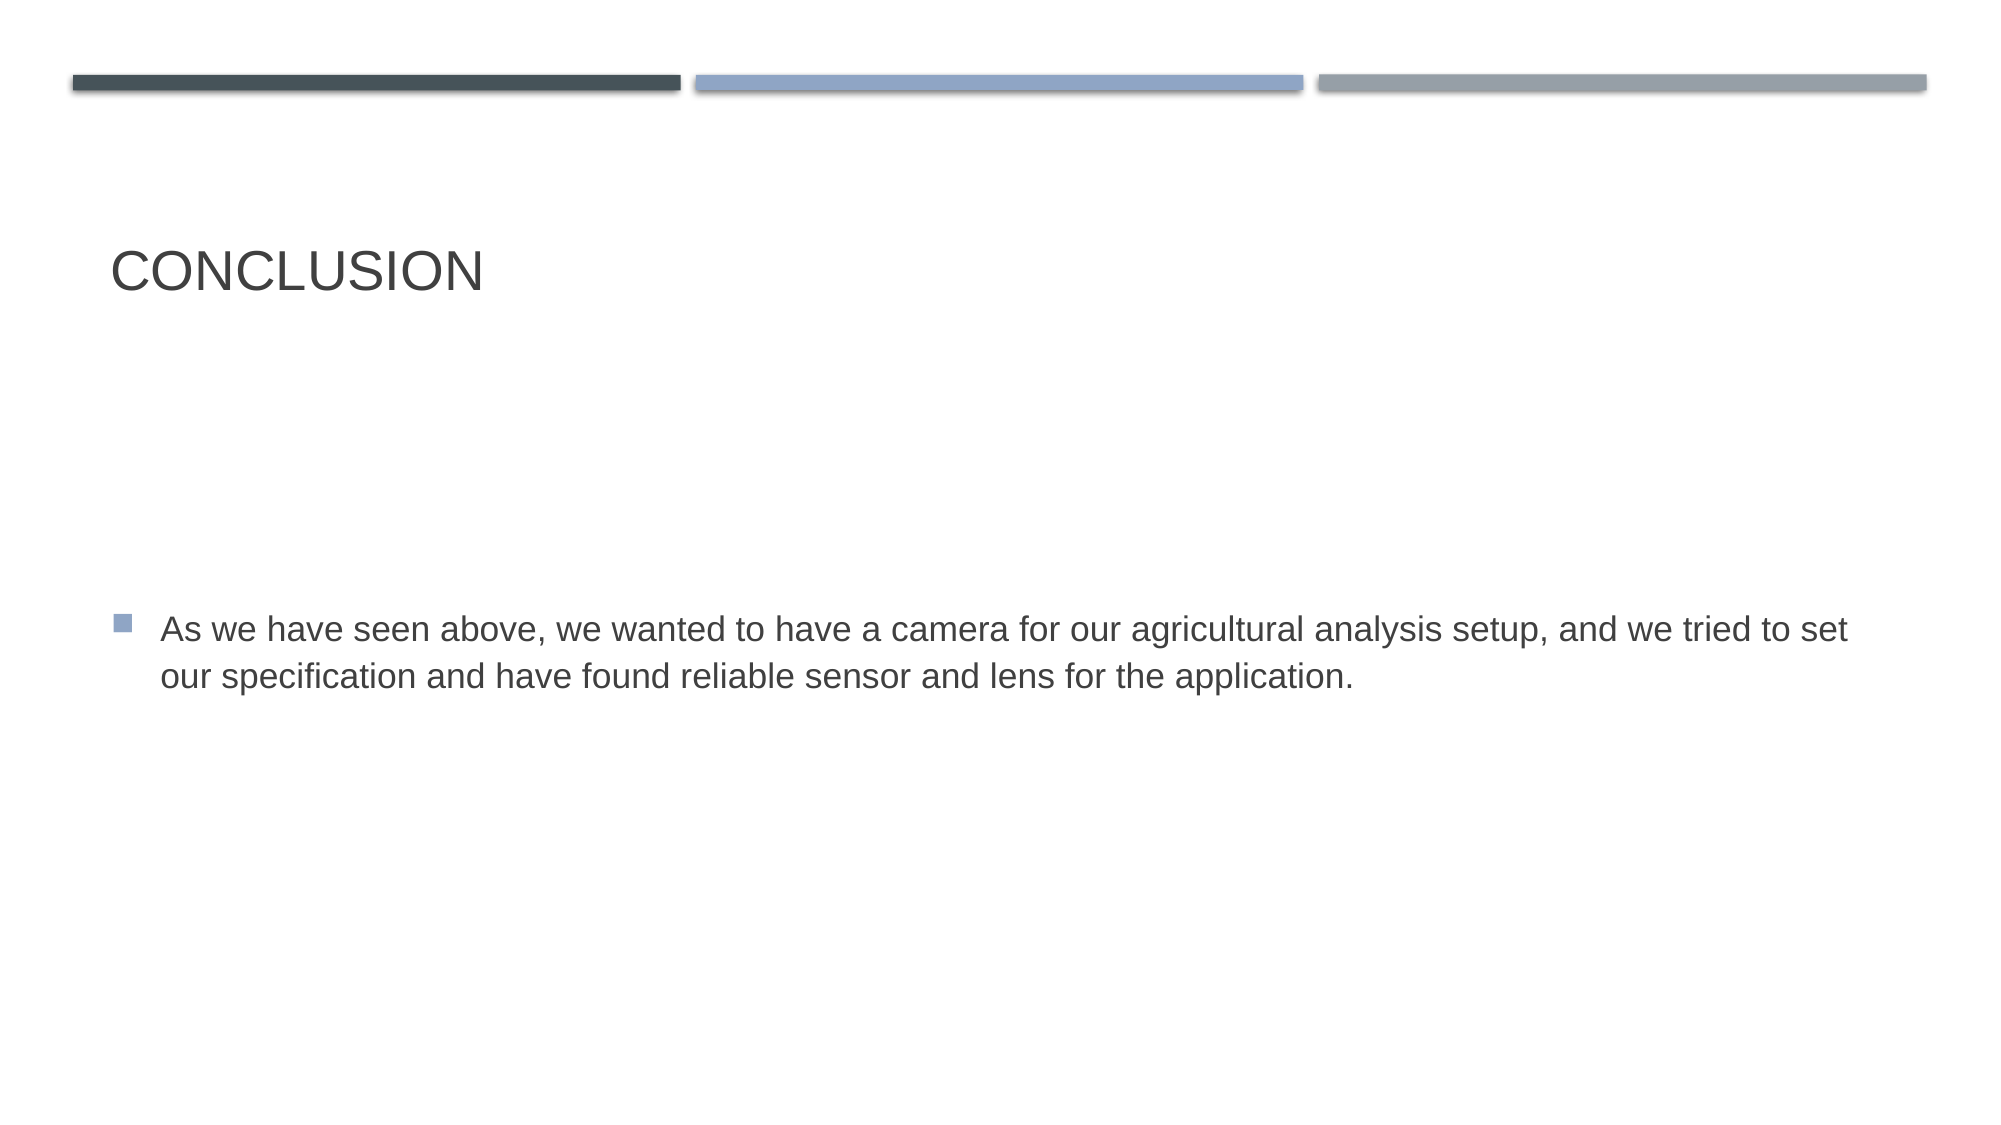

# Conclusion
As we have seen above, we wanted to have a camera for our agricultural analysis setup, and we tried to set our specification and have found reliable sensor and lens for the application.